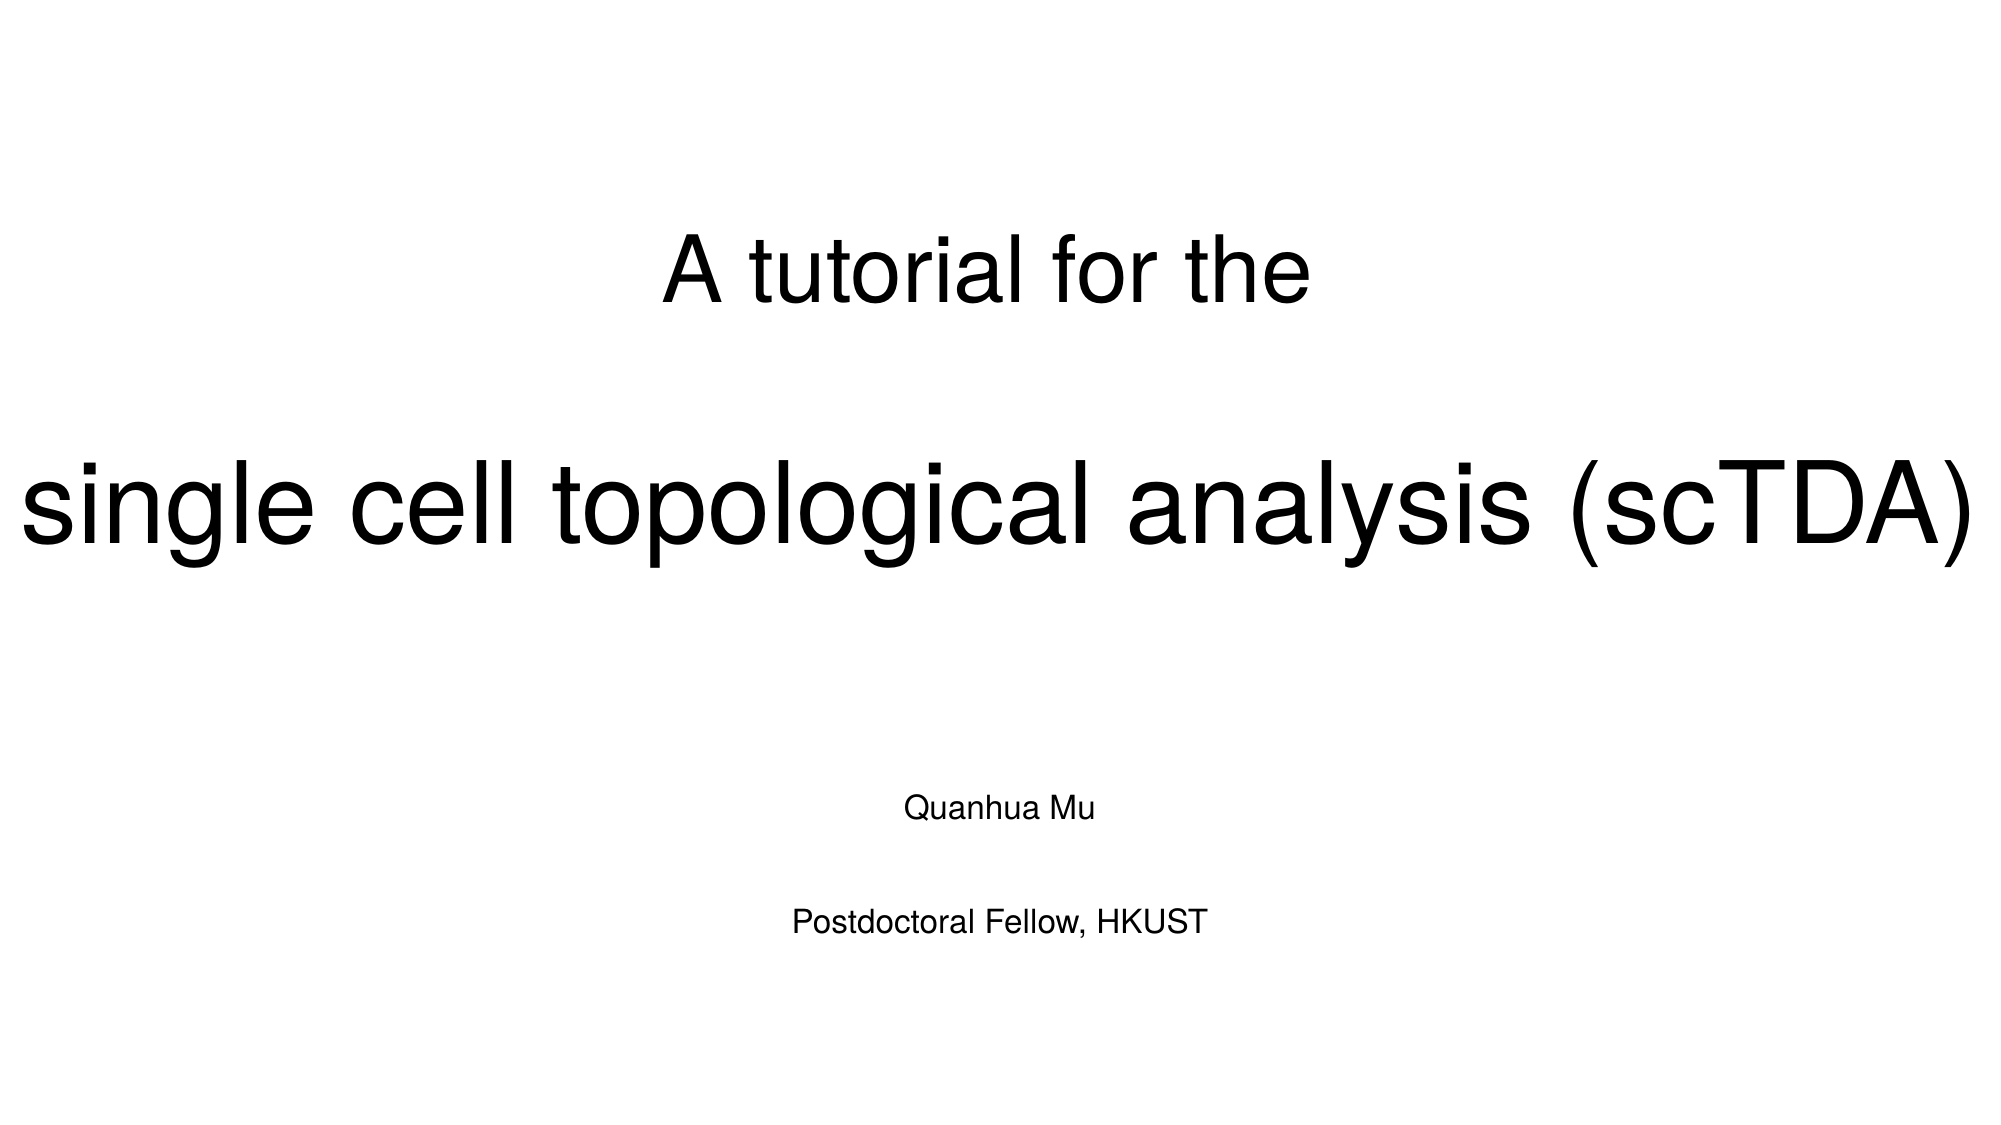

# A tutorial for the single cell topological analysis (scTDA)

Quanhua Mu

Postdoctoral Fellow, HKUST